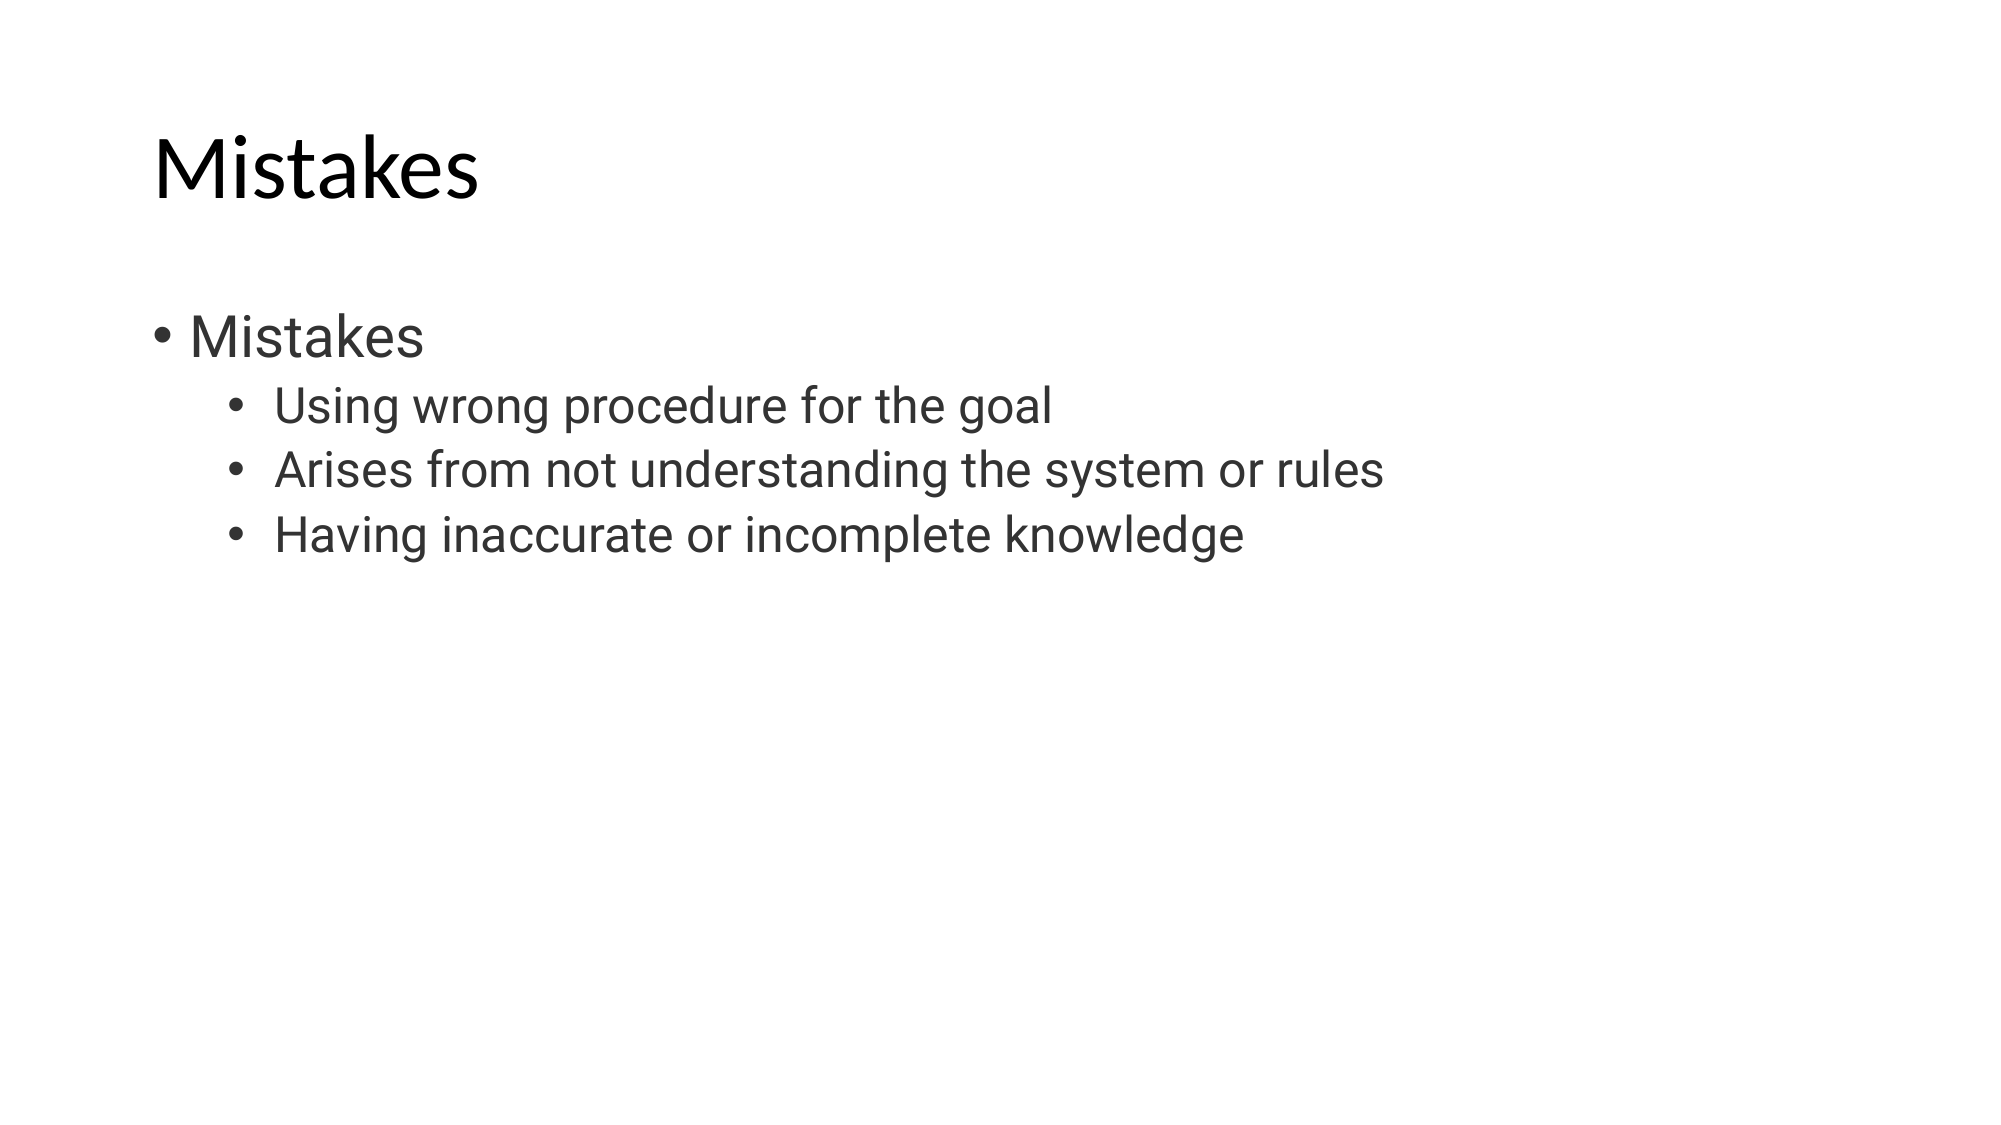

# Mistakes
Mistakes
Using wrong procedure for the goal
Arises from not understanding the system or rules
Having inaccurate or incomplete knowledge